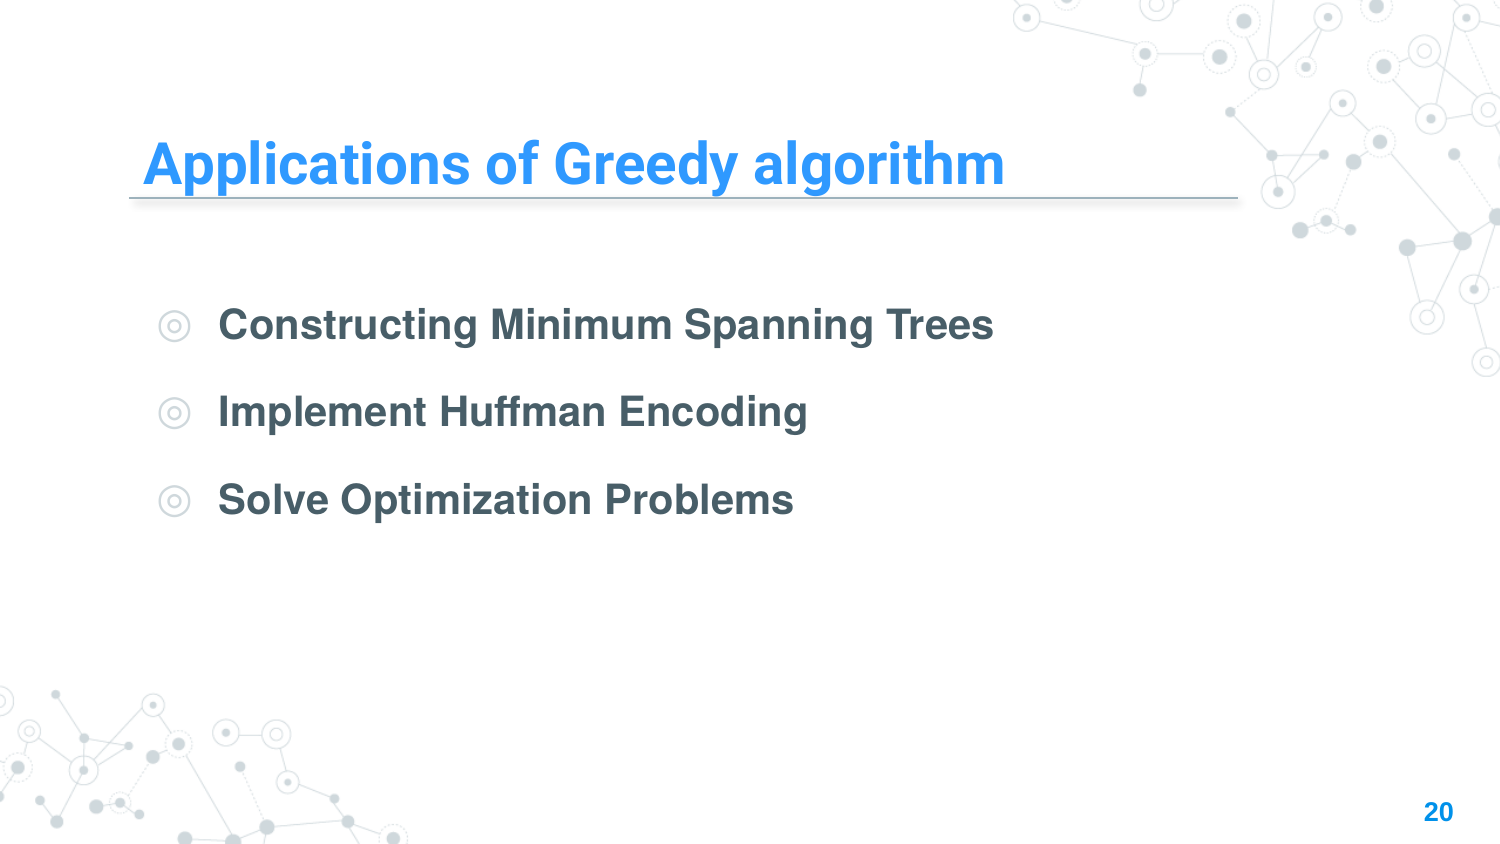

# Applications of Greedy algorithm
Constructing Minimum Spanning Trees
Implement Huffman Encoding
Solve Optimization Problems
20